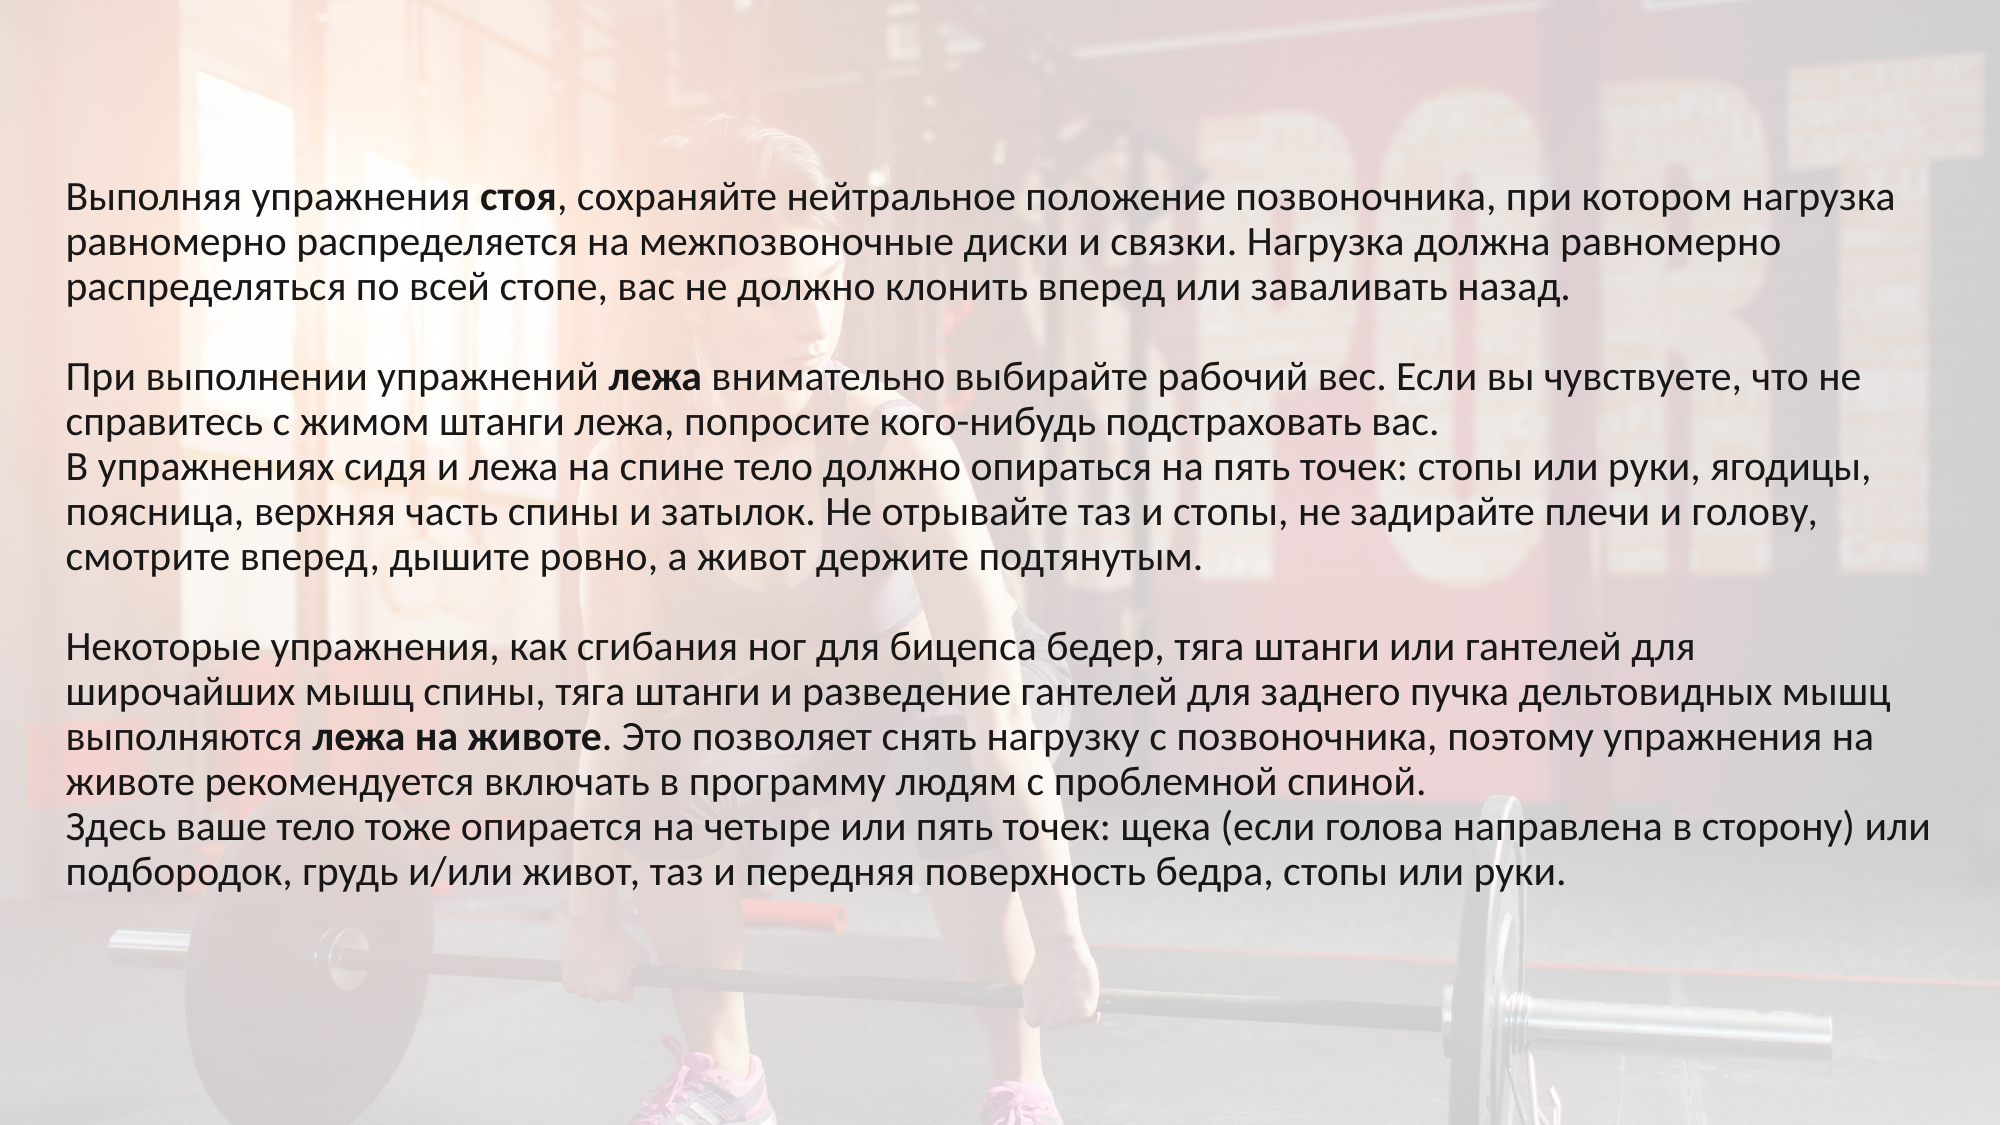

# Выполняя упражнения стоя, сохраняйте нейтральное положение позвоночника, при котором нагрузка равномерно распределяется на межпозвоночные диски и связки. Нагрузка должна равномерно распределяться по всей стопе, вас не должно клонить вперед или заваливать назад. При выполнении упражнений лежа внимательно выбирайте рабочий вес. Если вы чувствуете, что не справитесь с жимом штанги лежа, попросите кого-нибудь подстраховать вас. В упражнениях сидя и лежа на спине тело должно опираться на пять точек: стопы или руки, ягодицы, поясница, верхняя часть спины и затылок. Не отрывайте таз и стопы, не задирайте плечи и голову, смотрите вперед, дышите ровно, а живот держите подтянутым. Некоторые упражнения, как сгибания ног для бицепса бедер, тяга штанги или гантелей для широчайших мышц спины, тяга штанги и разведение гантелей для заднего пучка дельтовидных мышц выполняются лежа на животе. Это позволяет снять нагрузку с позвоночника, поэтому упражнения на животе рекомендуется включать в программу людям с проблемной спиной. Здесь ваше тело тоже опирается на четыре или пять точек: щека (если голова направлена в сторону) или подбородок, грудь и/или живот, таз и передняя поверхность бедра, стопы или руки.